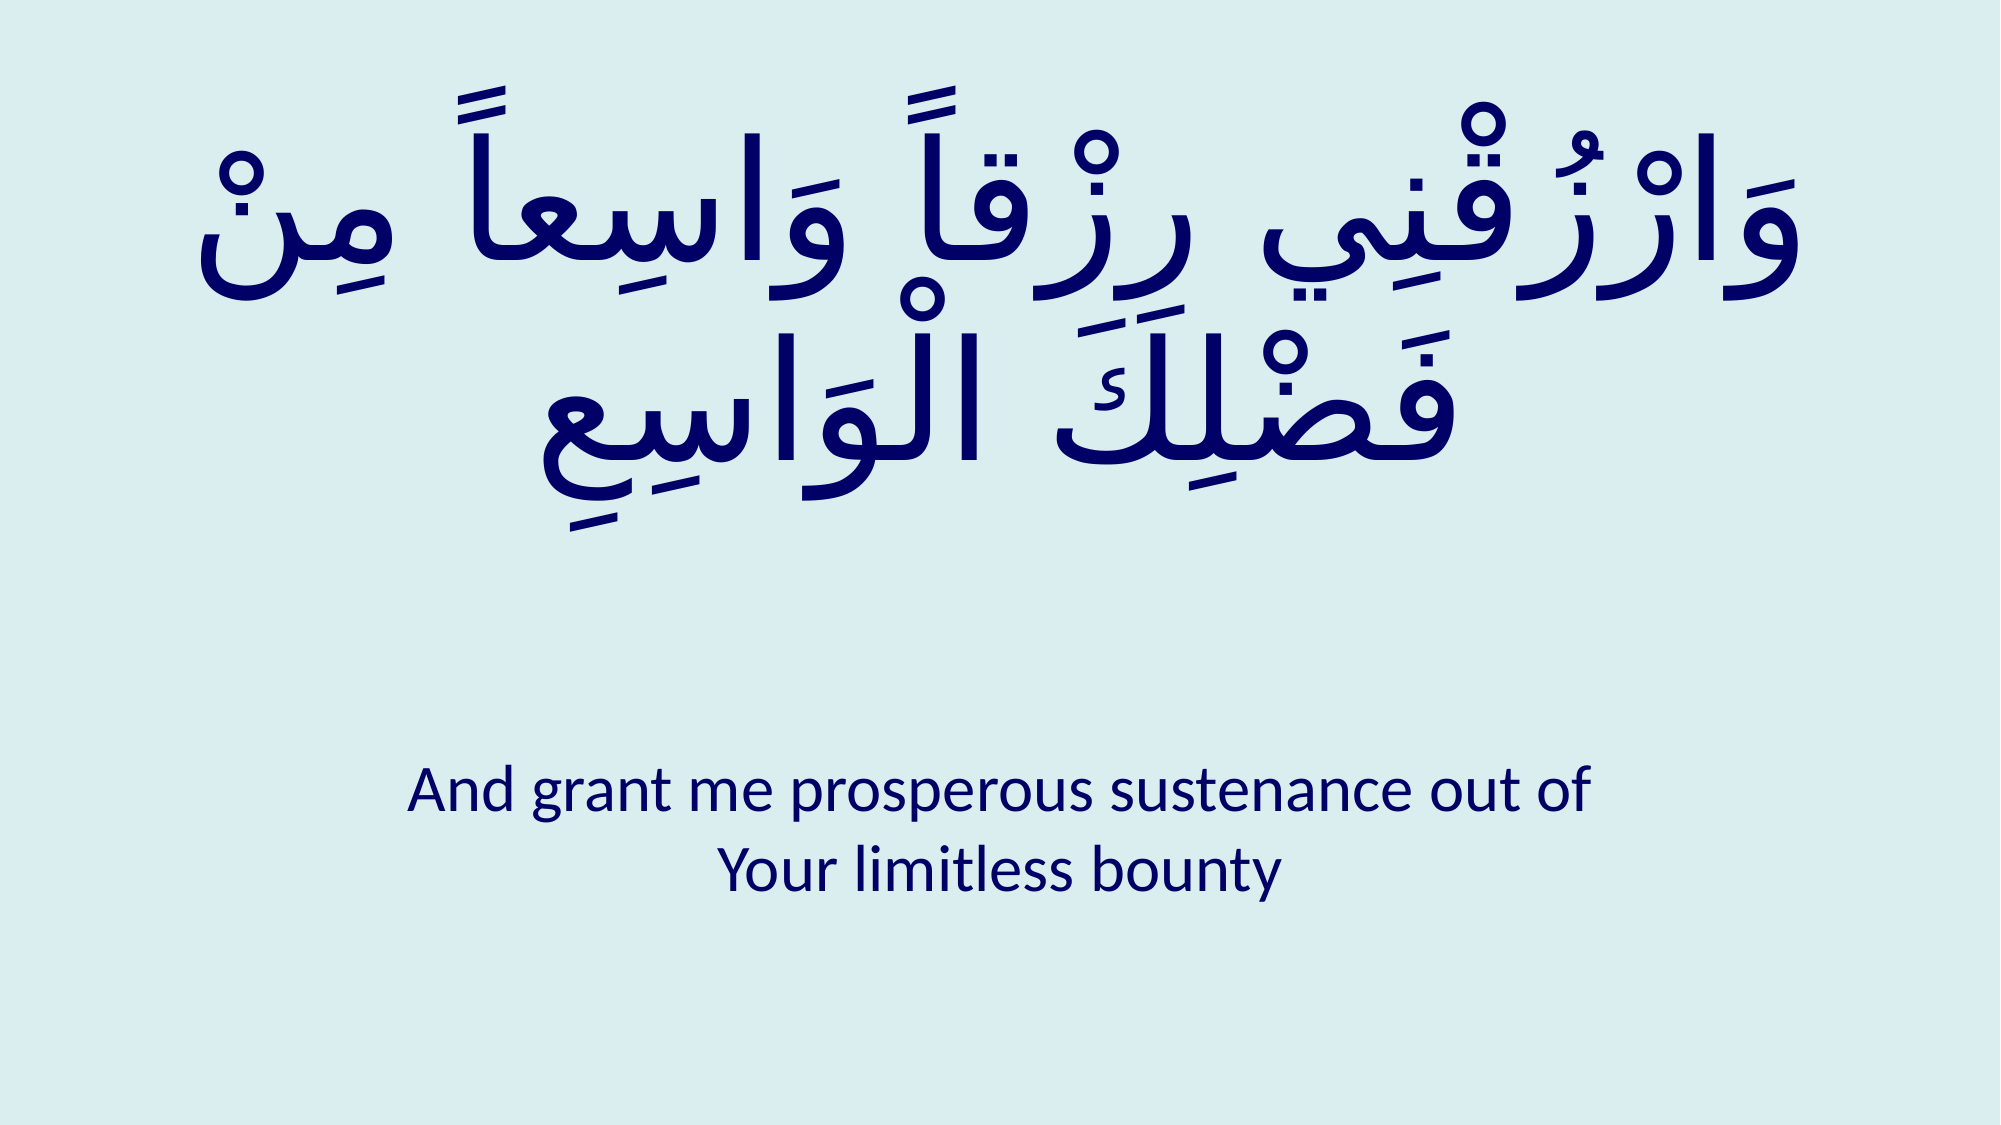

# وَارْزُقْنِي رِزْقاً وَاسِعاً مِنْ فَضْلِكَ الْوَاسِعِ
And grant me prosperous sustenance out of Your limitless bounty